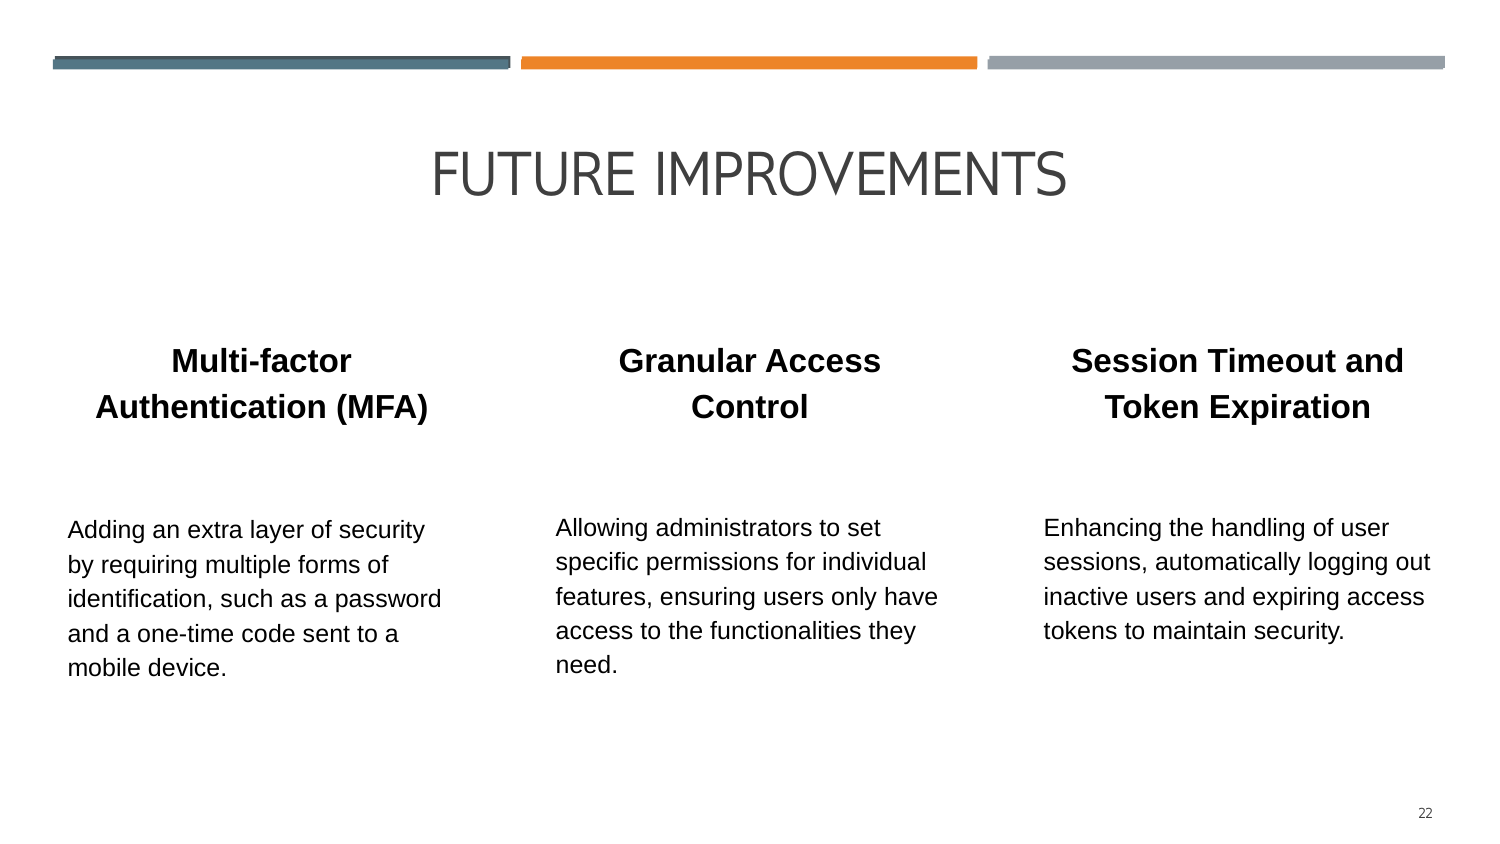

# FUTURE IMPROVEMENTS
Multi-factor Authentication (MFA)

Adding an extra layer of security by requiring multiple forms of identification, such as a password and a one-time code sent to a mobile device.

Granular Access Control

Allowing administrators to set specific permissions for individual features, ensuring users only have access to the functionalities they need.

Session Timeout and Token Expiration

Enhancing the handling of user sessions, automatically logging out inactive users and expiring access tokens to maintain security.

22